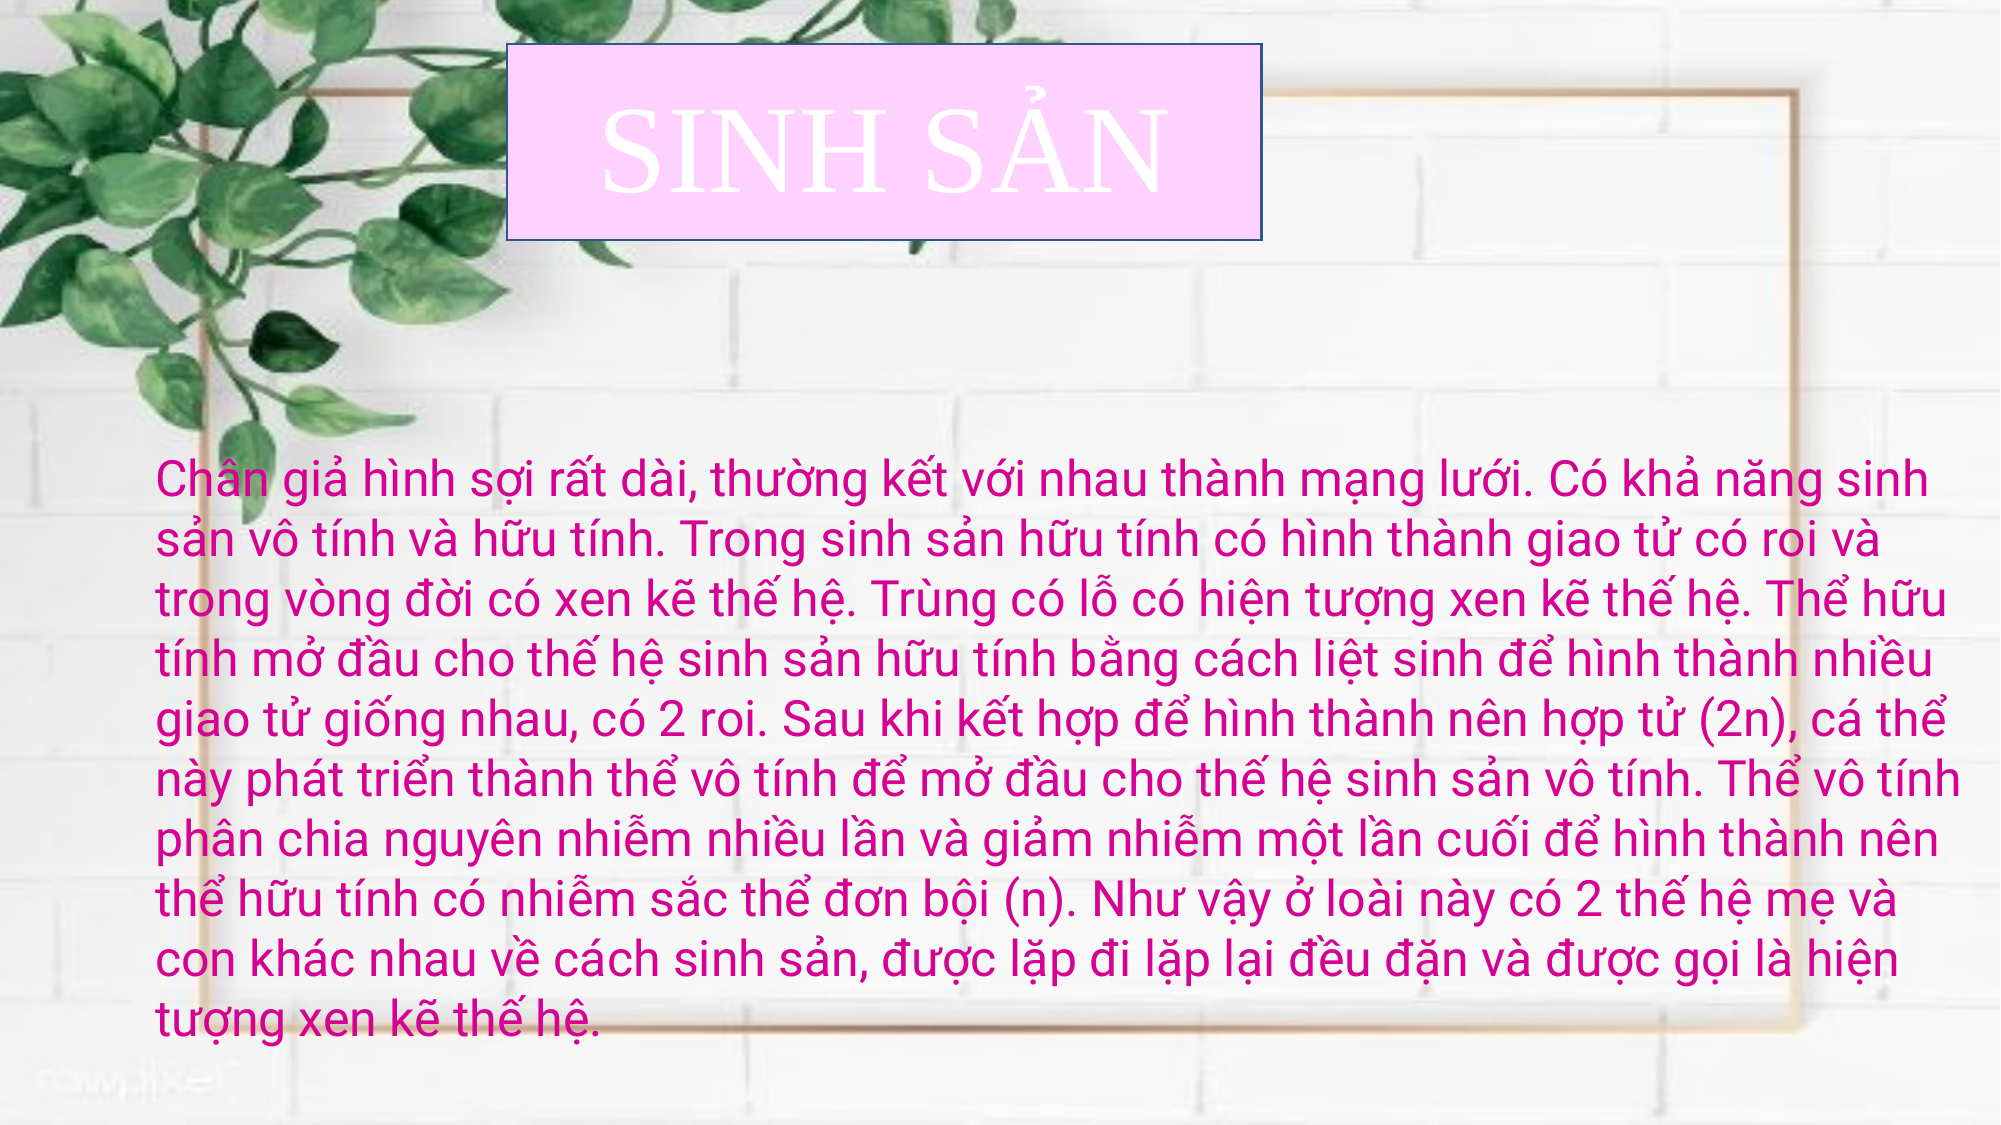

SINH SẢN
Chân giả hình sợi rất dài, thường kết với nhau thành mạng lưới. Có khả năng sinh sản vô tính và hữu tính. Trong sinh sản hữu tính có hình thành giao tử có roi và trong vòng đời có xen kẽ thế hệ. Trùng có lỗ có hiện tượng xen kẽ thế hệ. Thể hữu tính mở đầu cho thế hệ sinh sản hữu tính bằng cách liệt sinh để hình thành nhiều giao tử giống nhau, có 2 roi. Sau khi kết hợp để hình thành nên hợp tử (2n), cá thể này phát triển thành thể vô tính để mở đầu cho thế hệ sinh sản vô tính. Thể vô tính phân chia nguyên nhiễm nhiều lần và giảm nhiễm một lần cuối để hình thành nên thể hữu tính có nhiễm sắc thể đơn bội (n). Như vậy ở loài này có 2 thế hệ mẹ và con khác nhau về cách sinh sản, được lặp đi lặp lại đều đặn và được gọi là hiện tượng xen kẽ thế hệ.